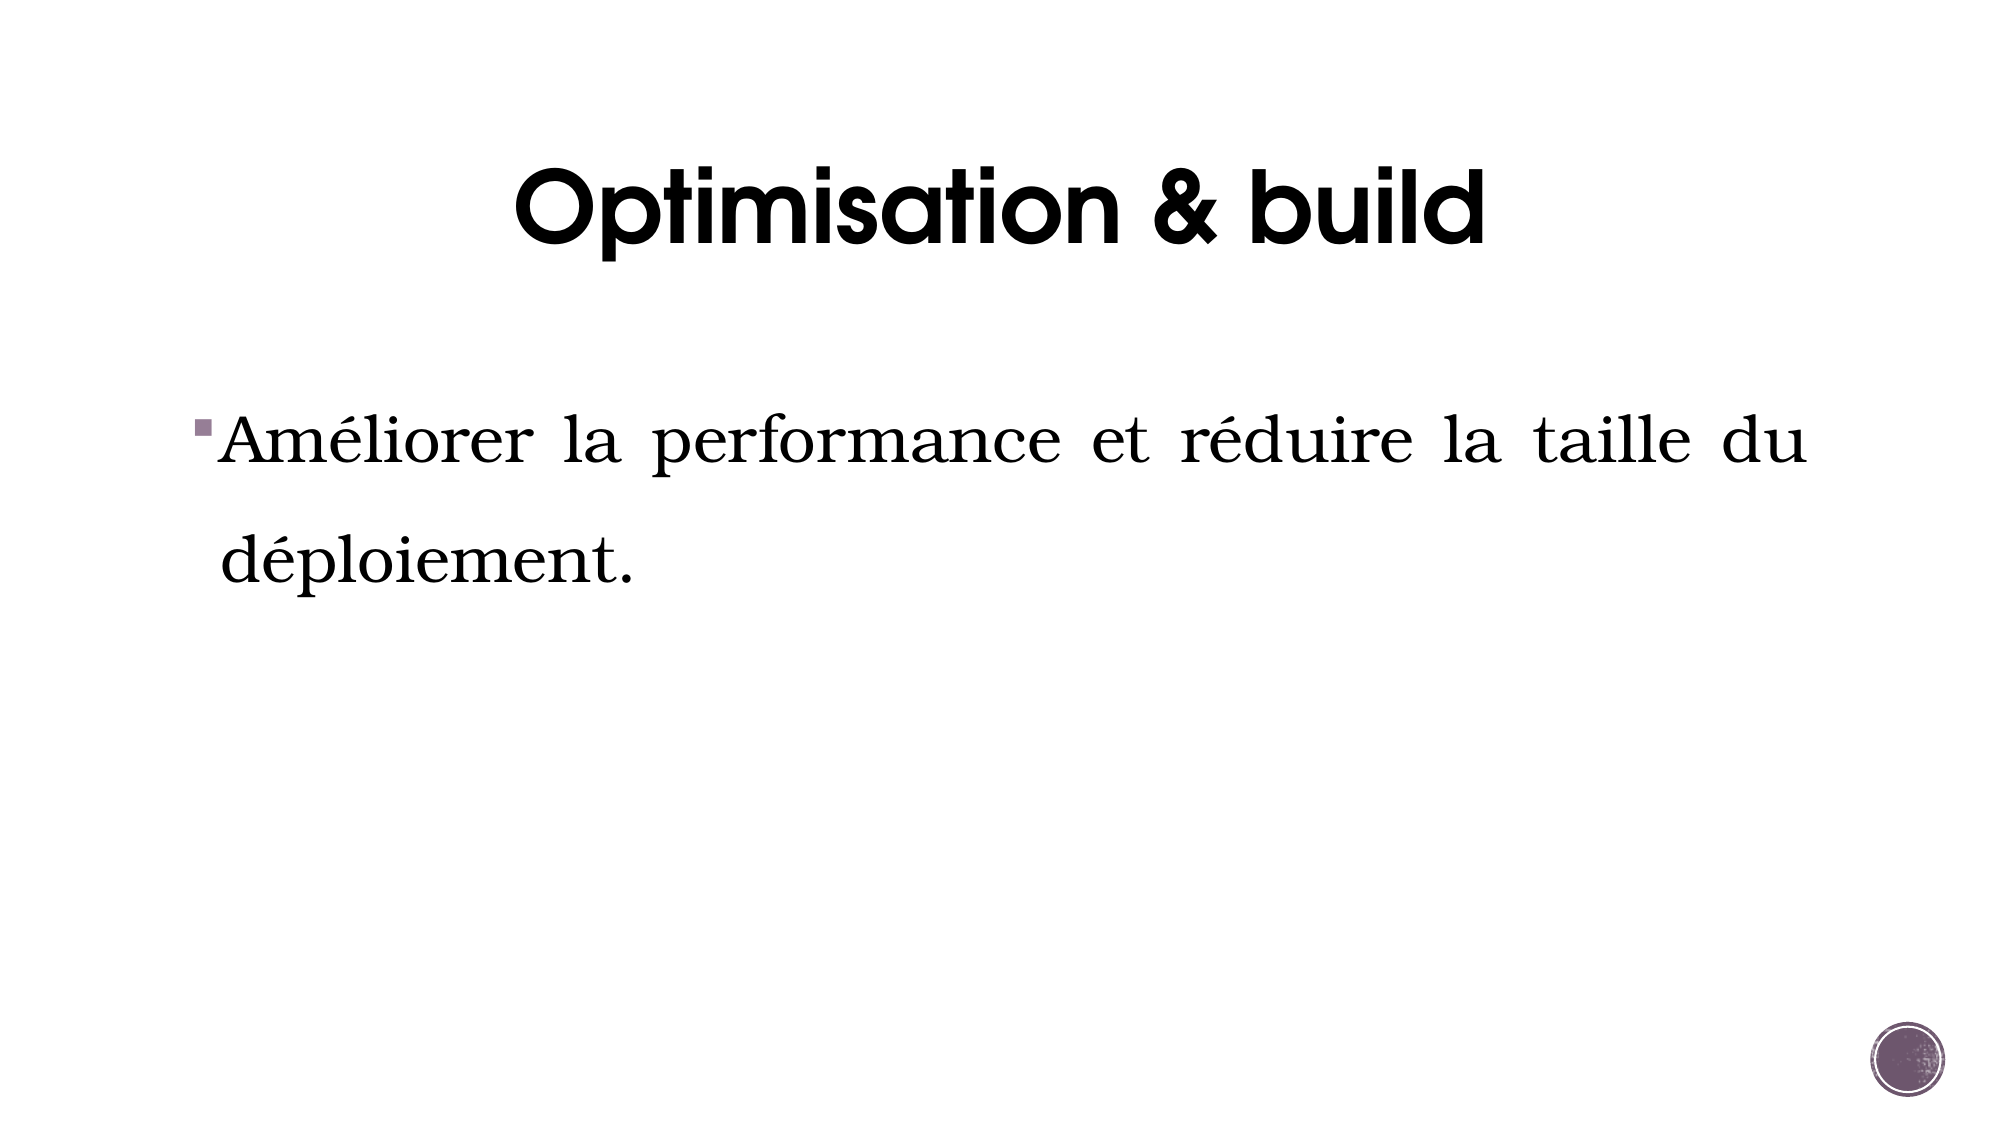

# Optimisation & build
Améliorer la performance et réduire la taille du déploiement.